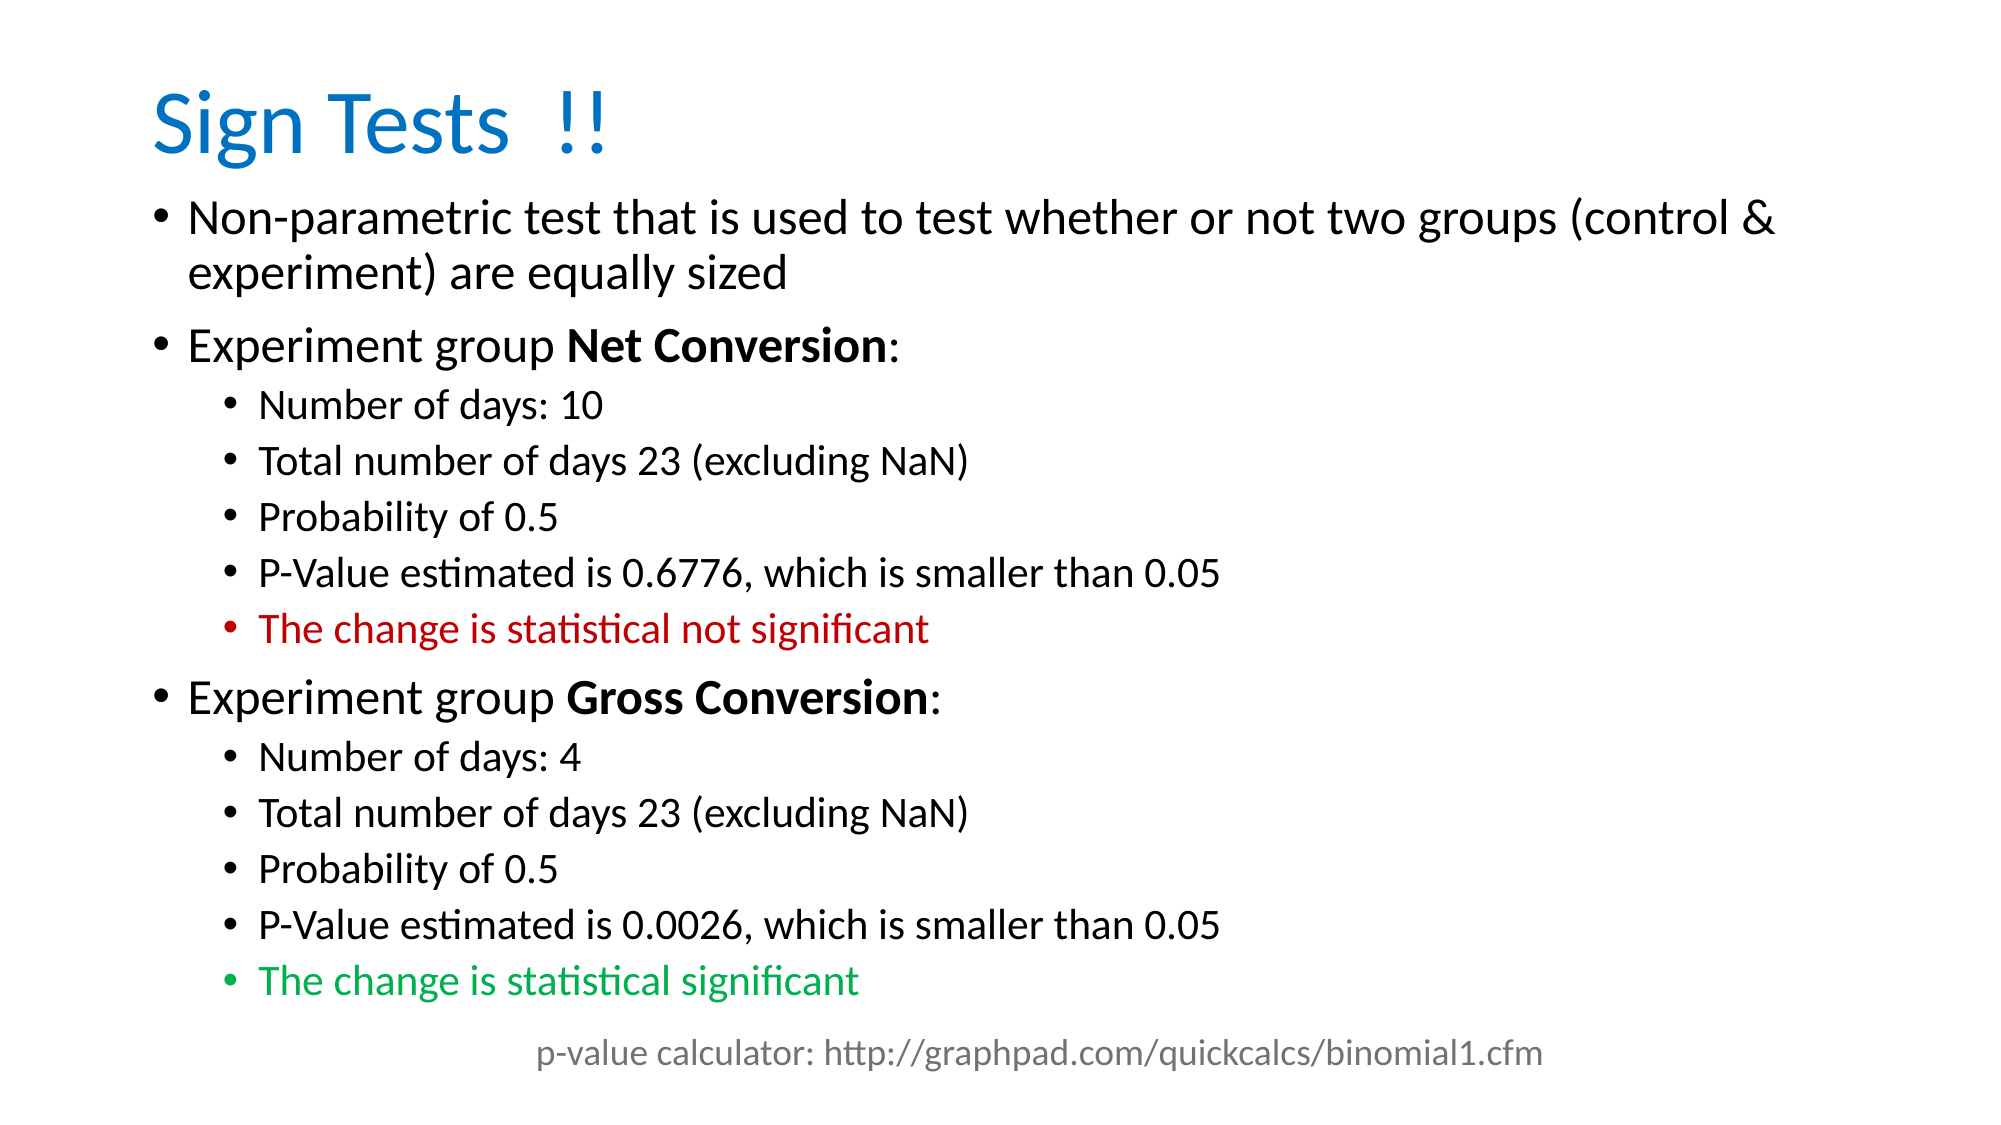

Sign Tests  !!
Non-parametric test that is used to test whether or not two groups (control & experiment) are equally sized
Experiment group Net Conversion:
Number of days: 10
Total number of days 23 (excluding NaN)
Probability of 0.5
P-Value estimated is 0.6776, which is smaller than 0.05
The change is statistical not significant
Experiment group Gross Conversion:
Number of days: 4
Total number of days 23 (excluding NaN)
Probability of 0.5
P-Value estimated is 0.0026, which is smaller than 0.05
The change is statistical significant
p-value calculator: http://graphpad.com/quickcalcs/binomial1.cfm